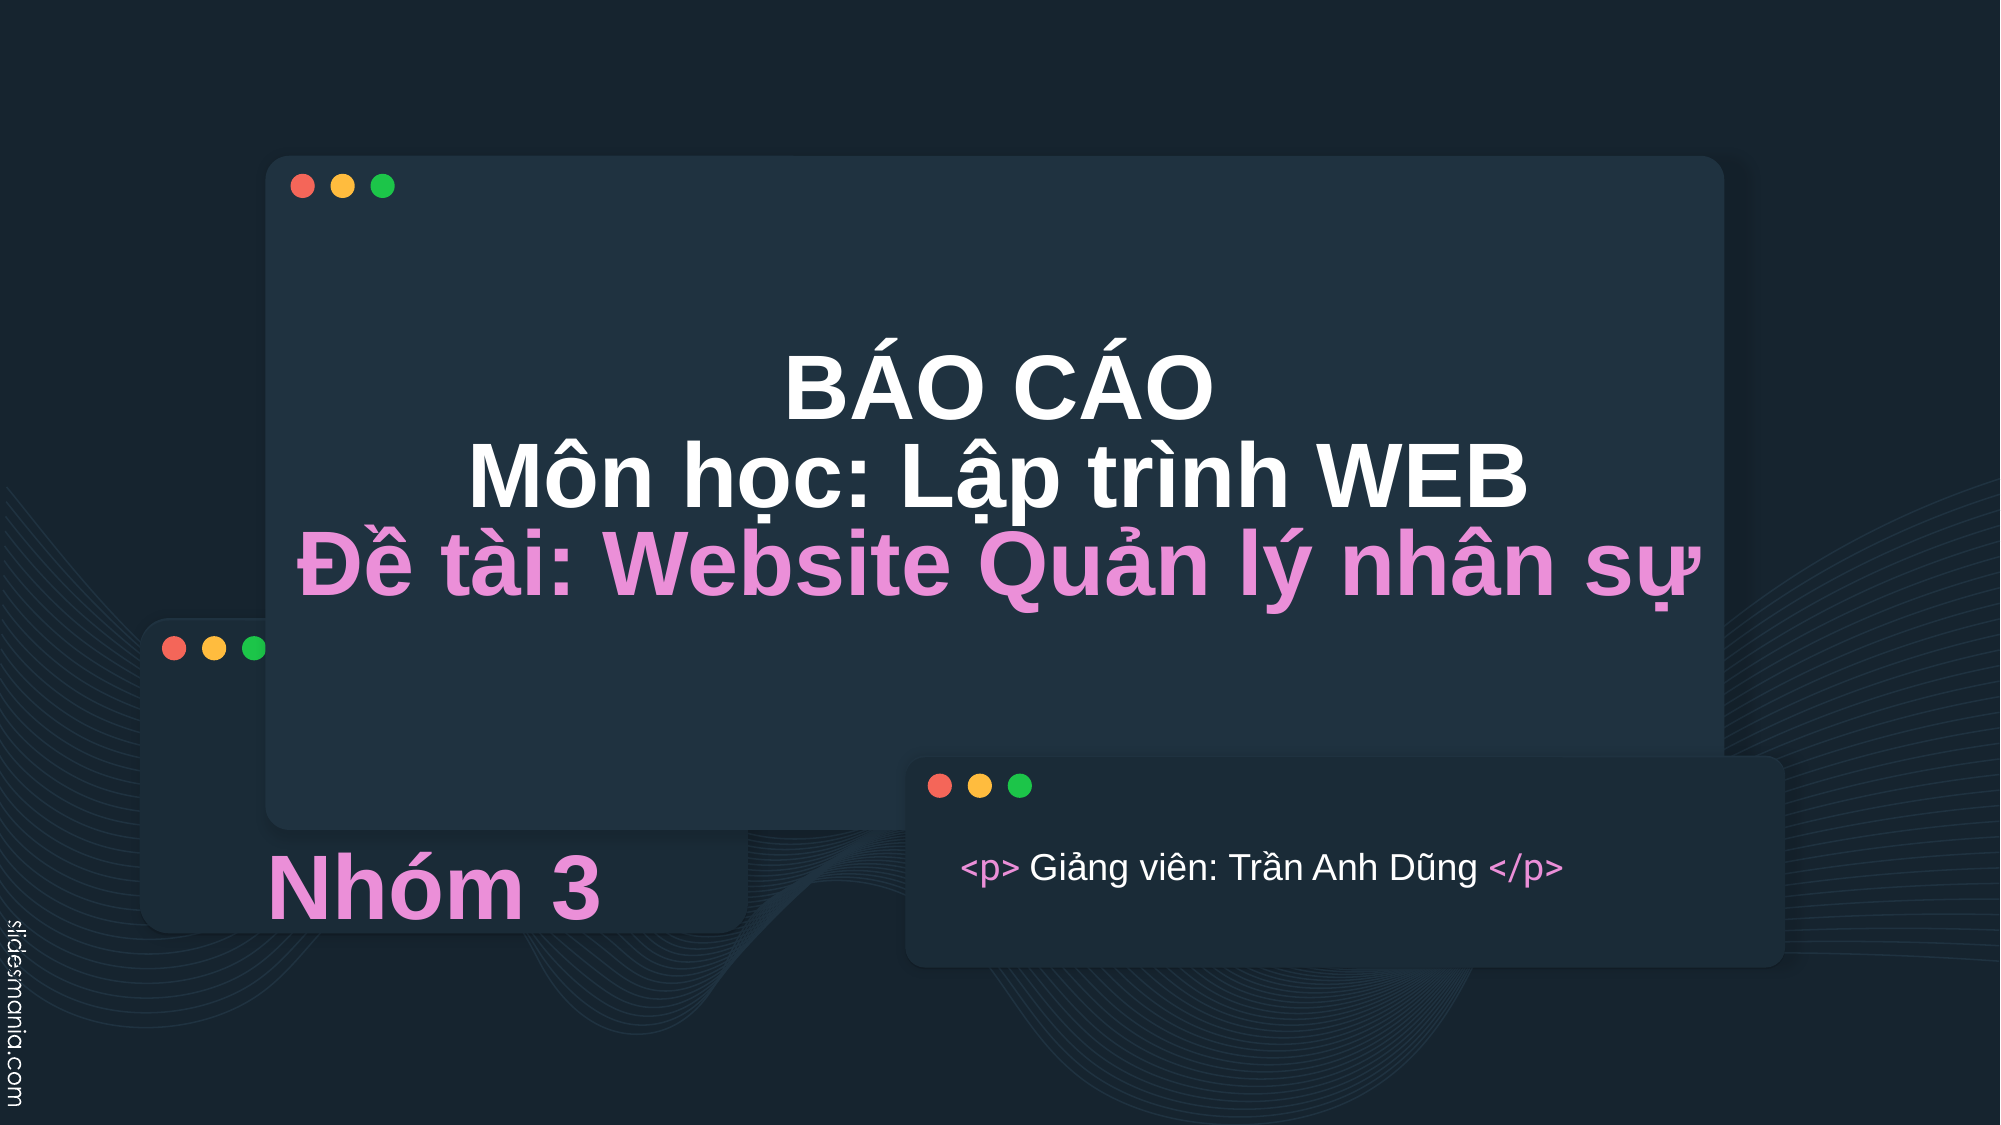

Thành viên
# BÁO CÁO Môn học: Lập trình WEB Đề tài: Website Quản lý nhân sự
<p>  Phạm Nguyễn Thùy Dung – 6151071003 </p>
<p> Nguyễn Cao An	 – 6151071032 </p>
<p> Nguyễn Phạm Thành Hưng – 6151071056 </p>
<p> Nguyễn Minh Phúc – 6151071084 </p>
<p>   Lê Thanh Nhân – 6151071077 </p>

<p> Giảng viên: Trần Anh Dũng </p>
Nhóm 3